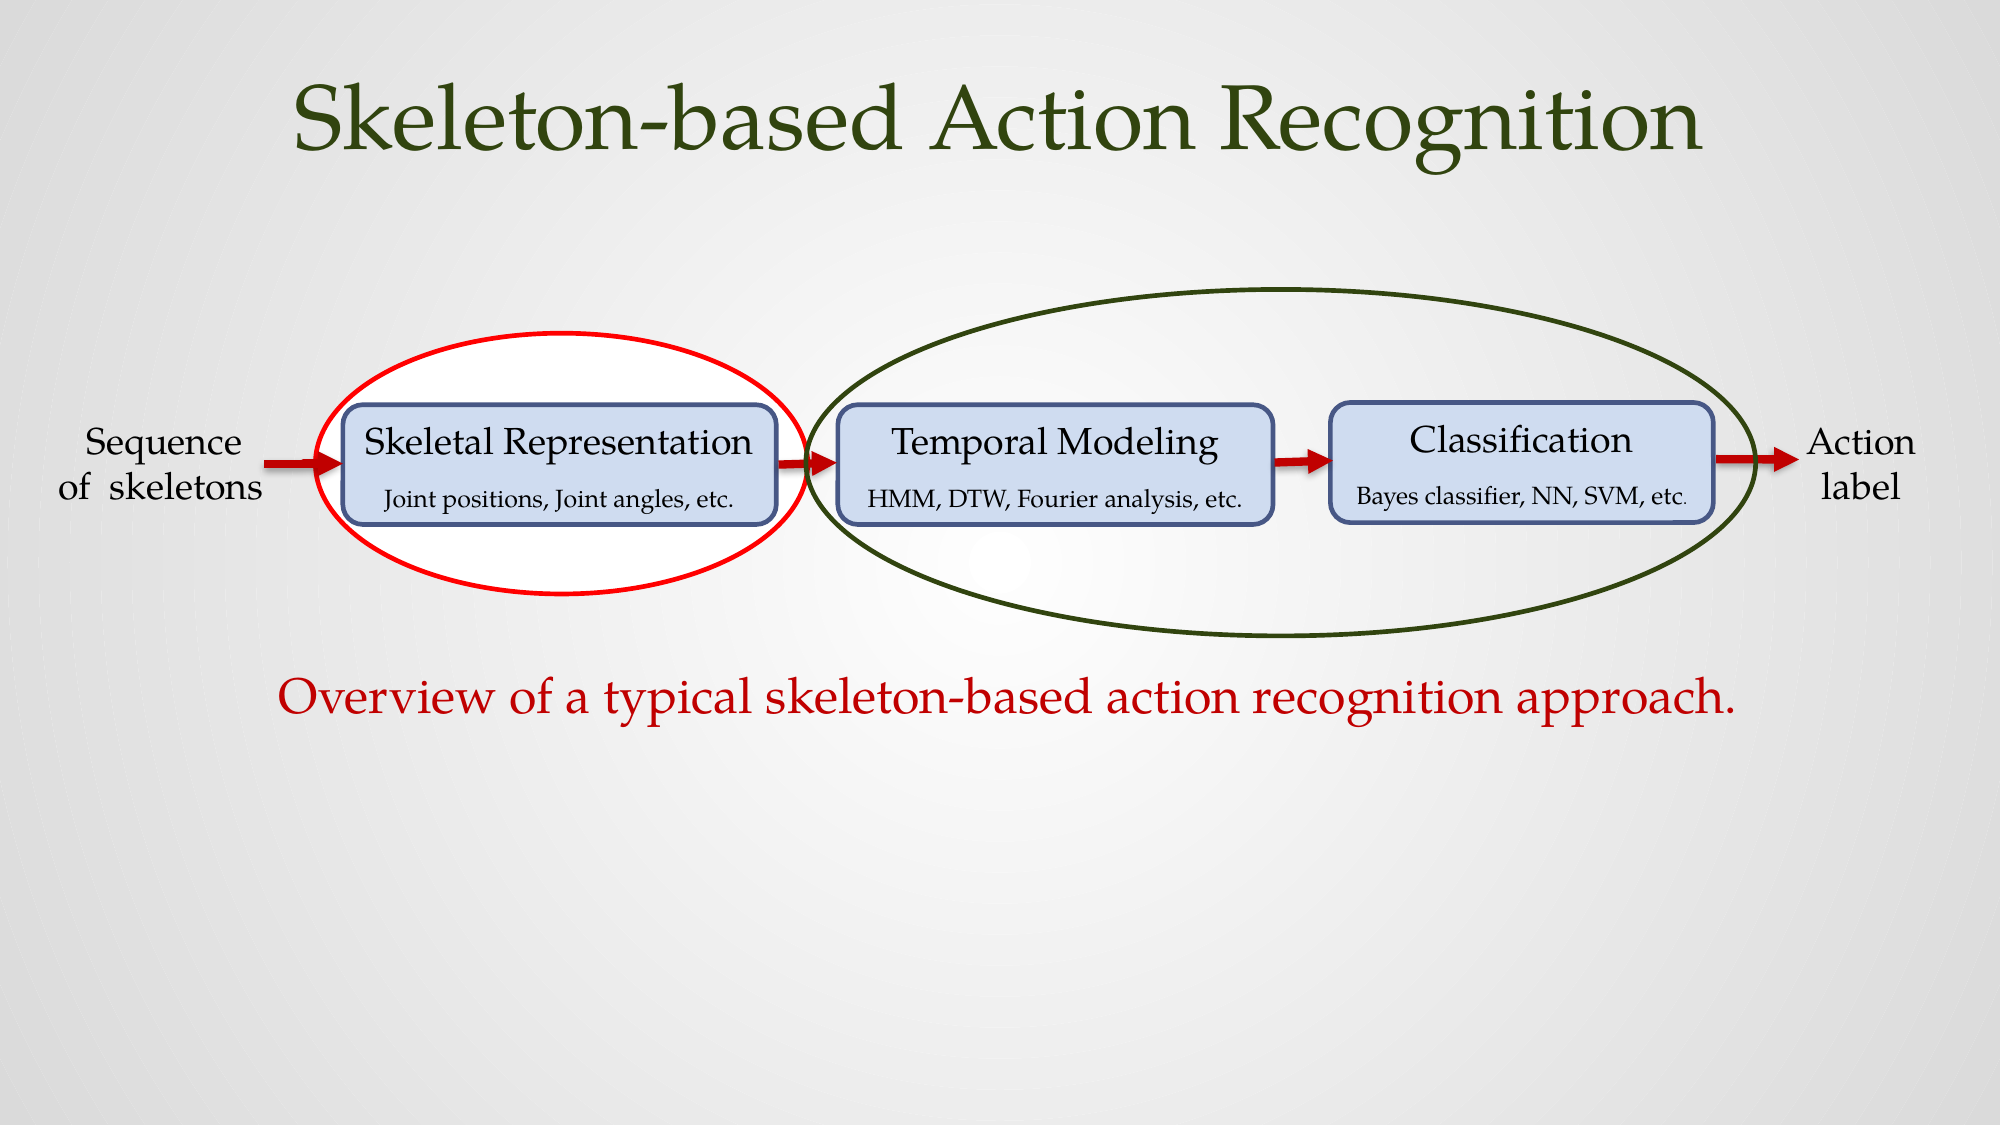

# Skeleton-based Action Recognition

Classification

Bayes classifier, NN, SVM, etc.
Skeletal Representation

Joint positions, Joint angles, etc.
Temporal Modeling

HMM, DTW, Fourier analysis, etc.
   Sequence
of  skeletons
 Action
 label
Overview of a typical skeleton-based action recognition approach.